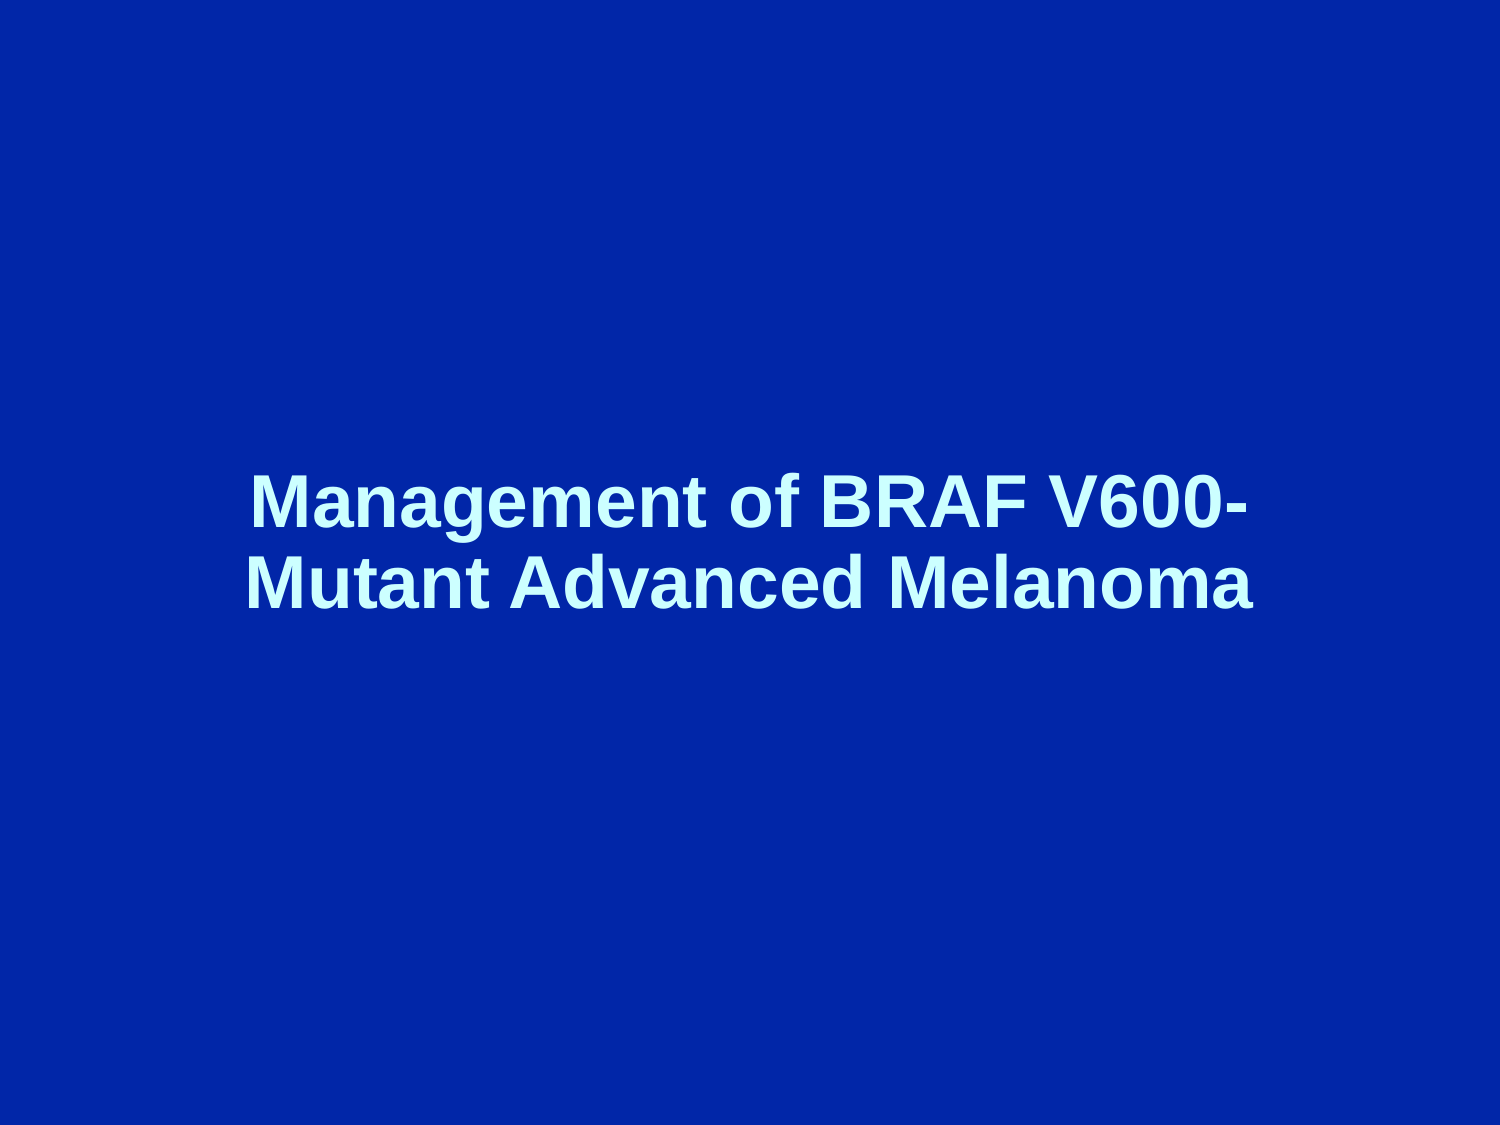

# Management of BRAF V600-Mutant Advanced Melanoma